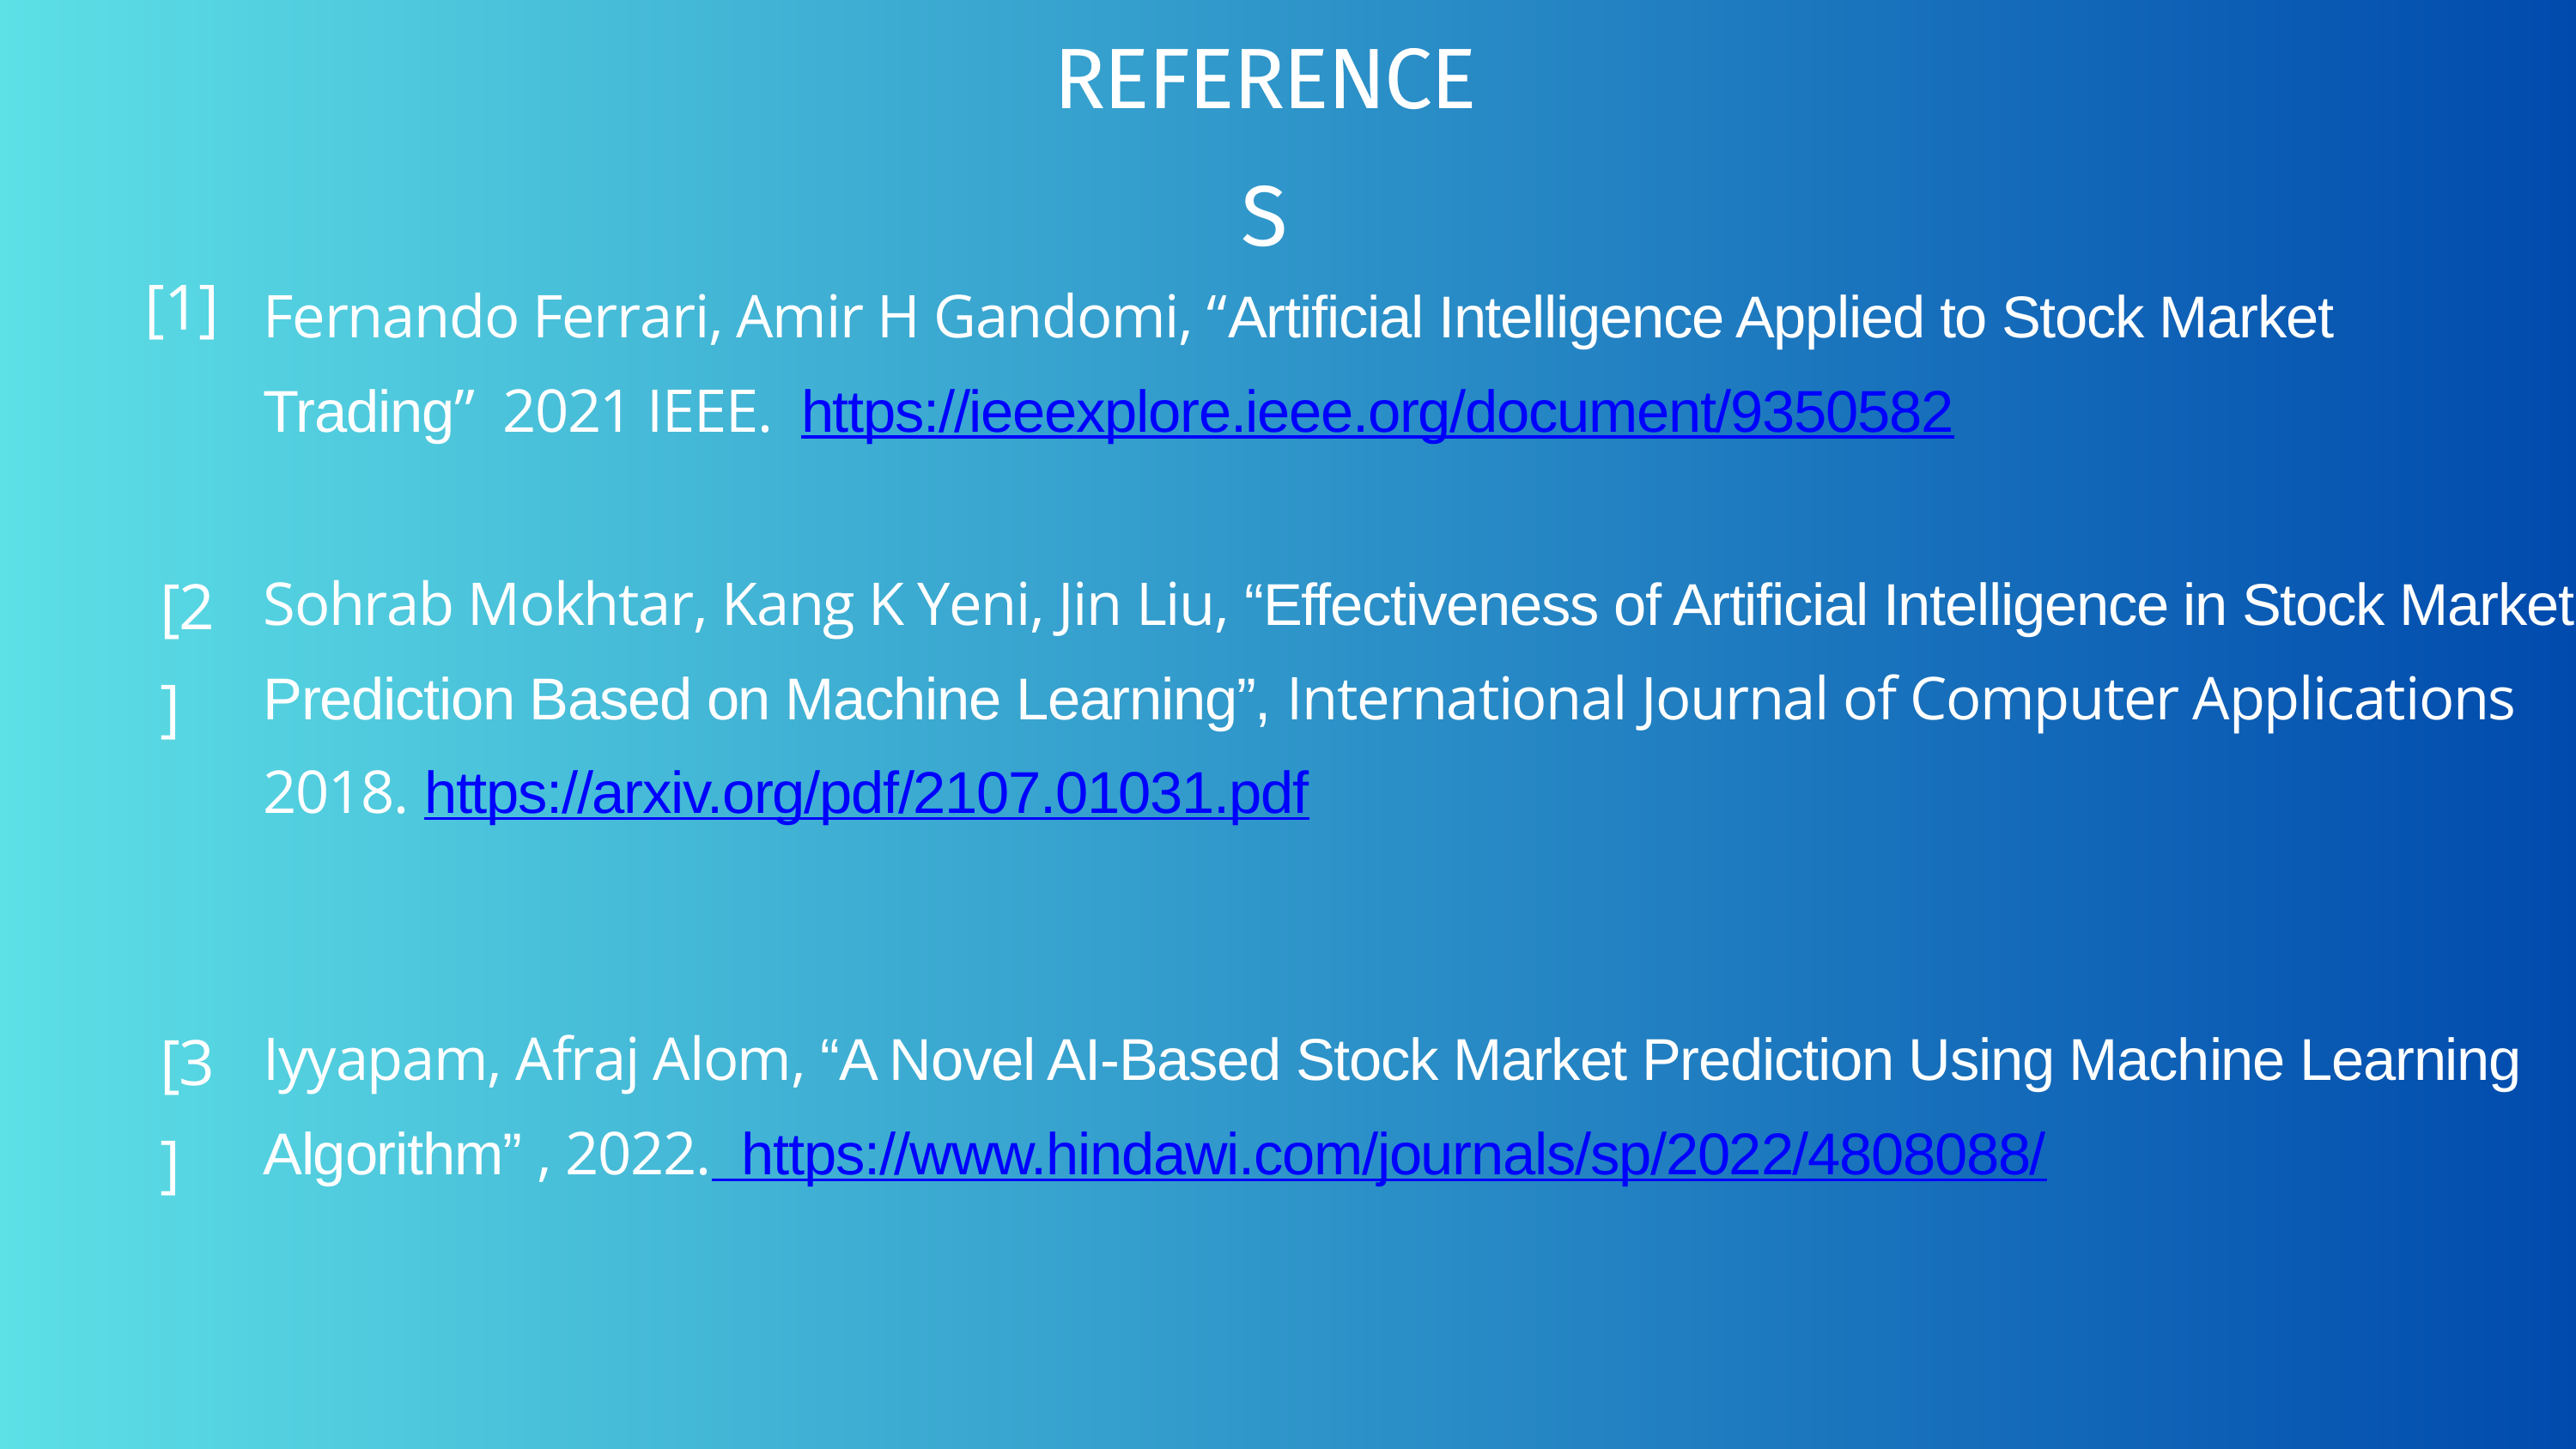

REFERENCES
[1]
Fernando Ferrari, Amir H Gandomi, “Artificial Intelligence Applied to Stock Market Trading”  2021 IEEE.  https://ieeexplore.ieee.org/document/9350582
[2]
Sohrab Mokhtar, Kang K Yeni, Jin Liu, “Effectiveness of Artificial Intelligence in Stock Market Prediction Based on Machine Learning”, International Journal of Computer Applications 2018. https://arxiv.org/pdf/2107.01031.pdf
[3]
Iyyapam, Afraj Alom, “A Novel AI-Based Stock Market Prediction Using Machine Learning Algorithm” , 2022.  https://www.hindawi.com/journals/sp/2022/4808088/